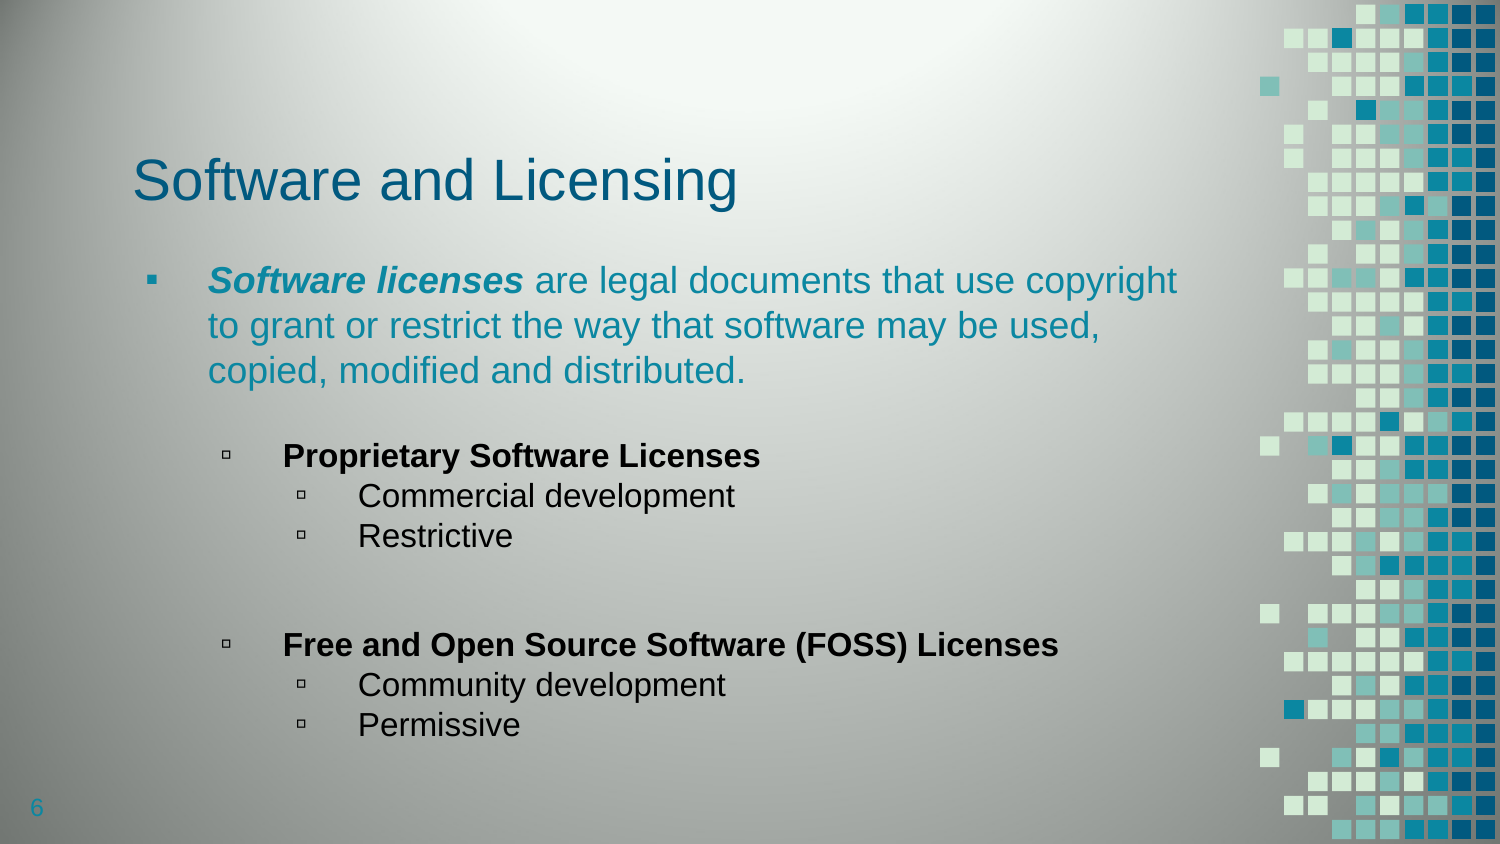

# Software and Licensing
Software licenses are legal documents that use copyright to grant or restrict the way that software may be used, copied, modified and distributed.

Proprietary Software Licenses
Commercial development
Restrictive

Free and Open Source Software (FOSS) Licenses
Community development
Permissive
6